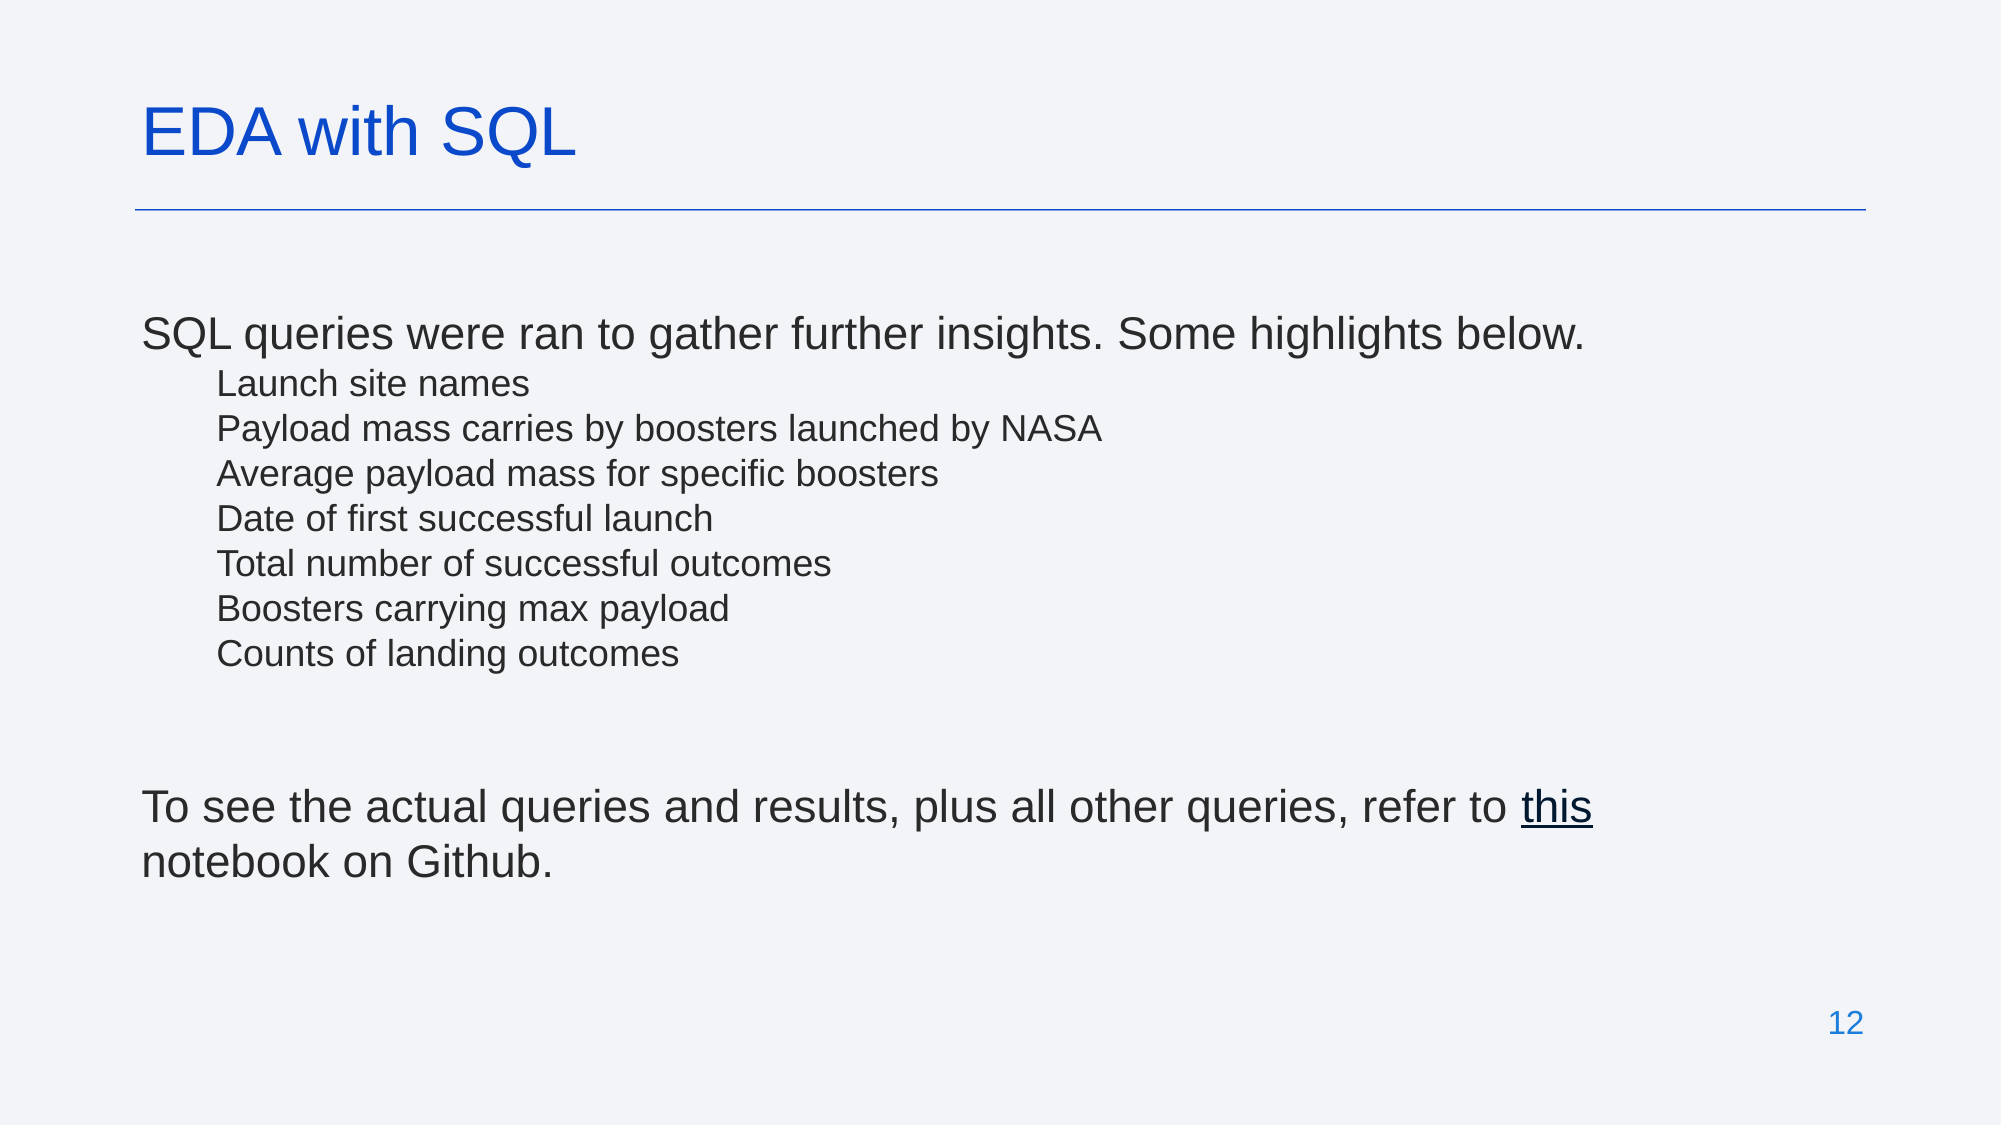

EDA with SQL
SQL queries were ran to gather further insights. Some highlights below.
Launch site names
Payload mass carries by boosters launched by NASA
Average payload mass for specific boosters
Date of first successful launch
Total number of successful outcomes
Boosters carrying max payload
Counts of landing outcomes

To see the actual queries and results, plus all other queries, refer to this notebook on Github.

12